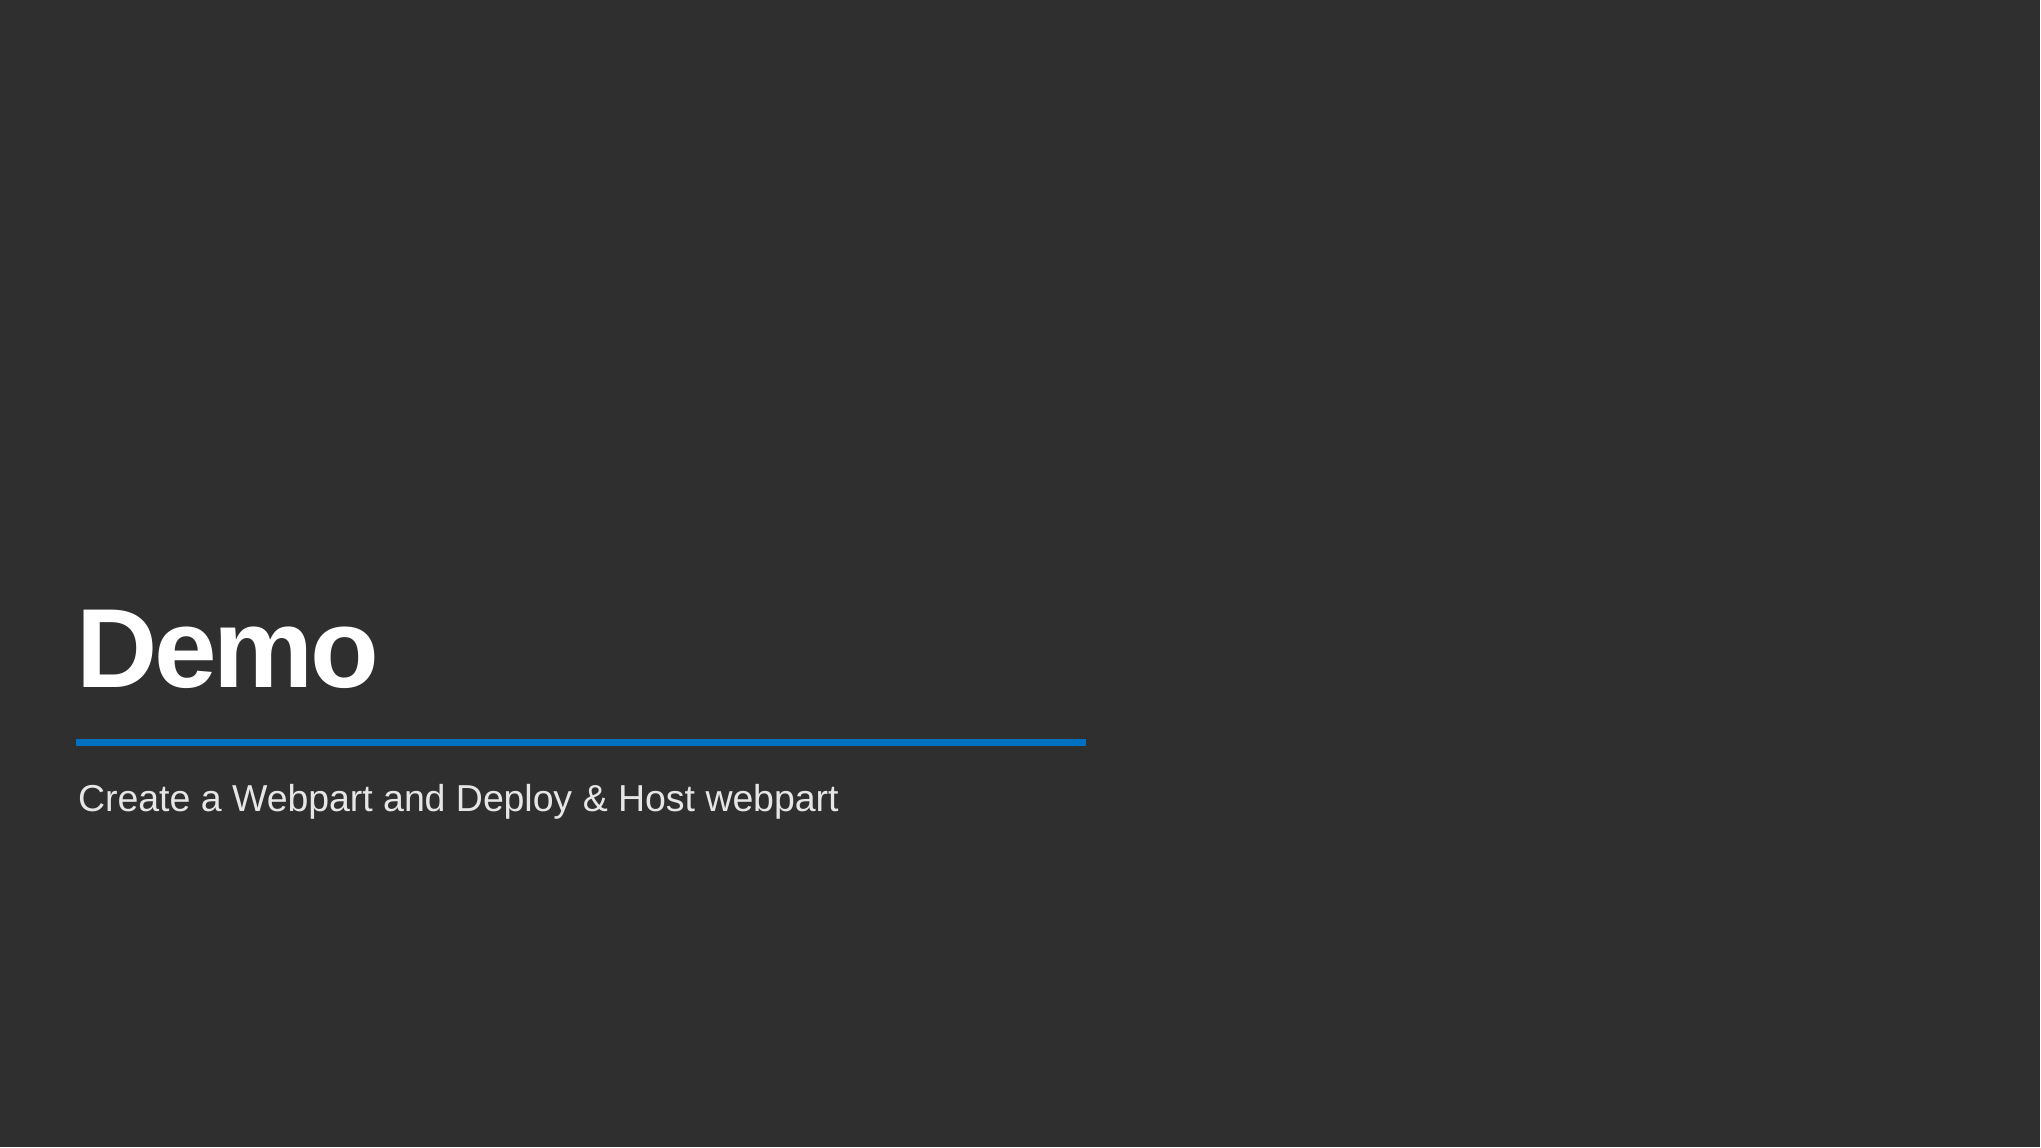

# Demo
Create a Webpart and Deploy & Host webpart